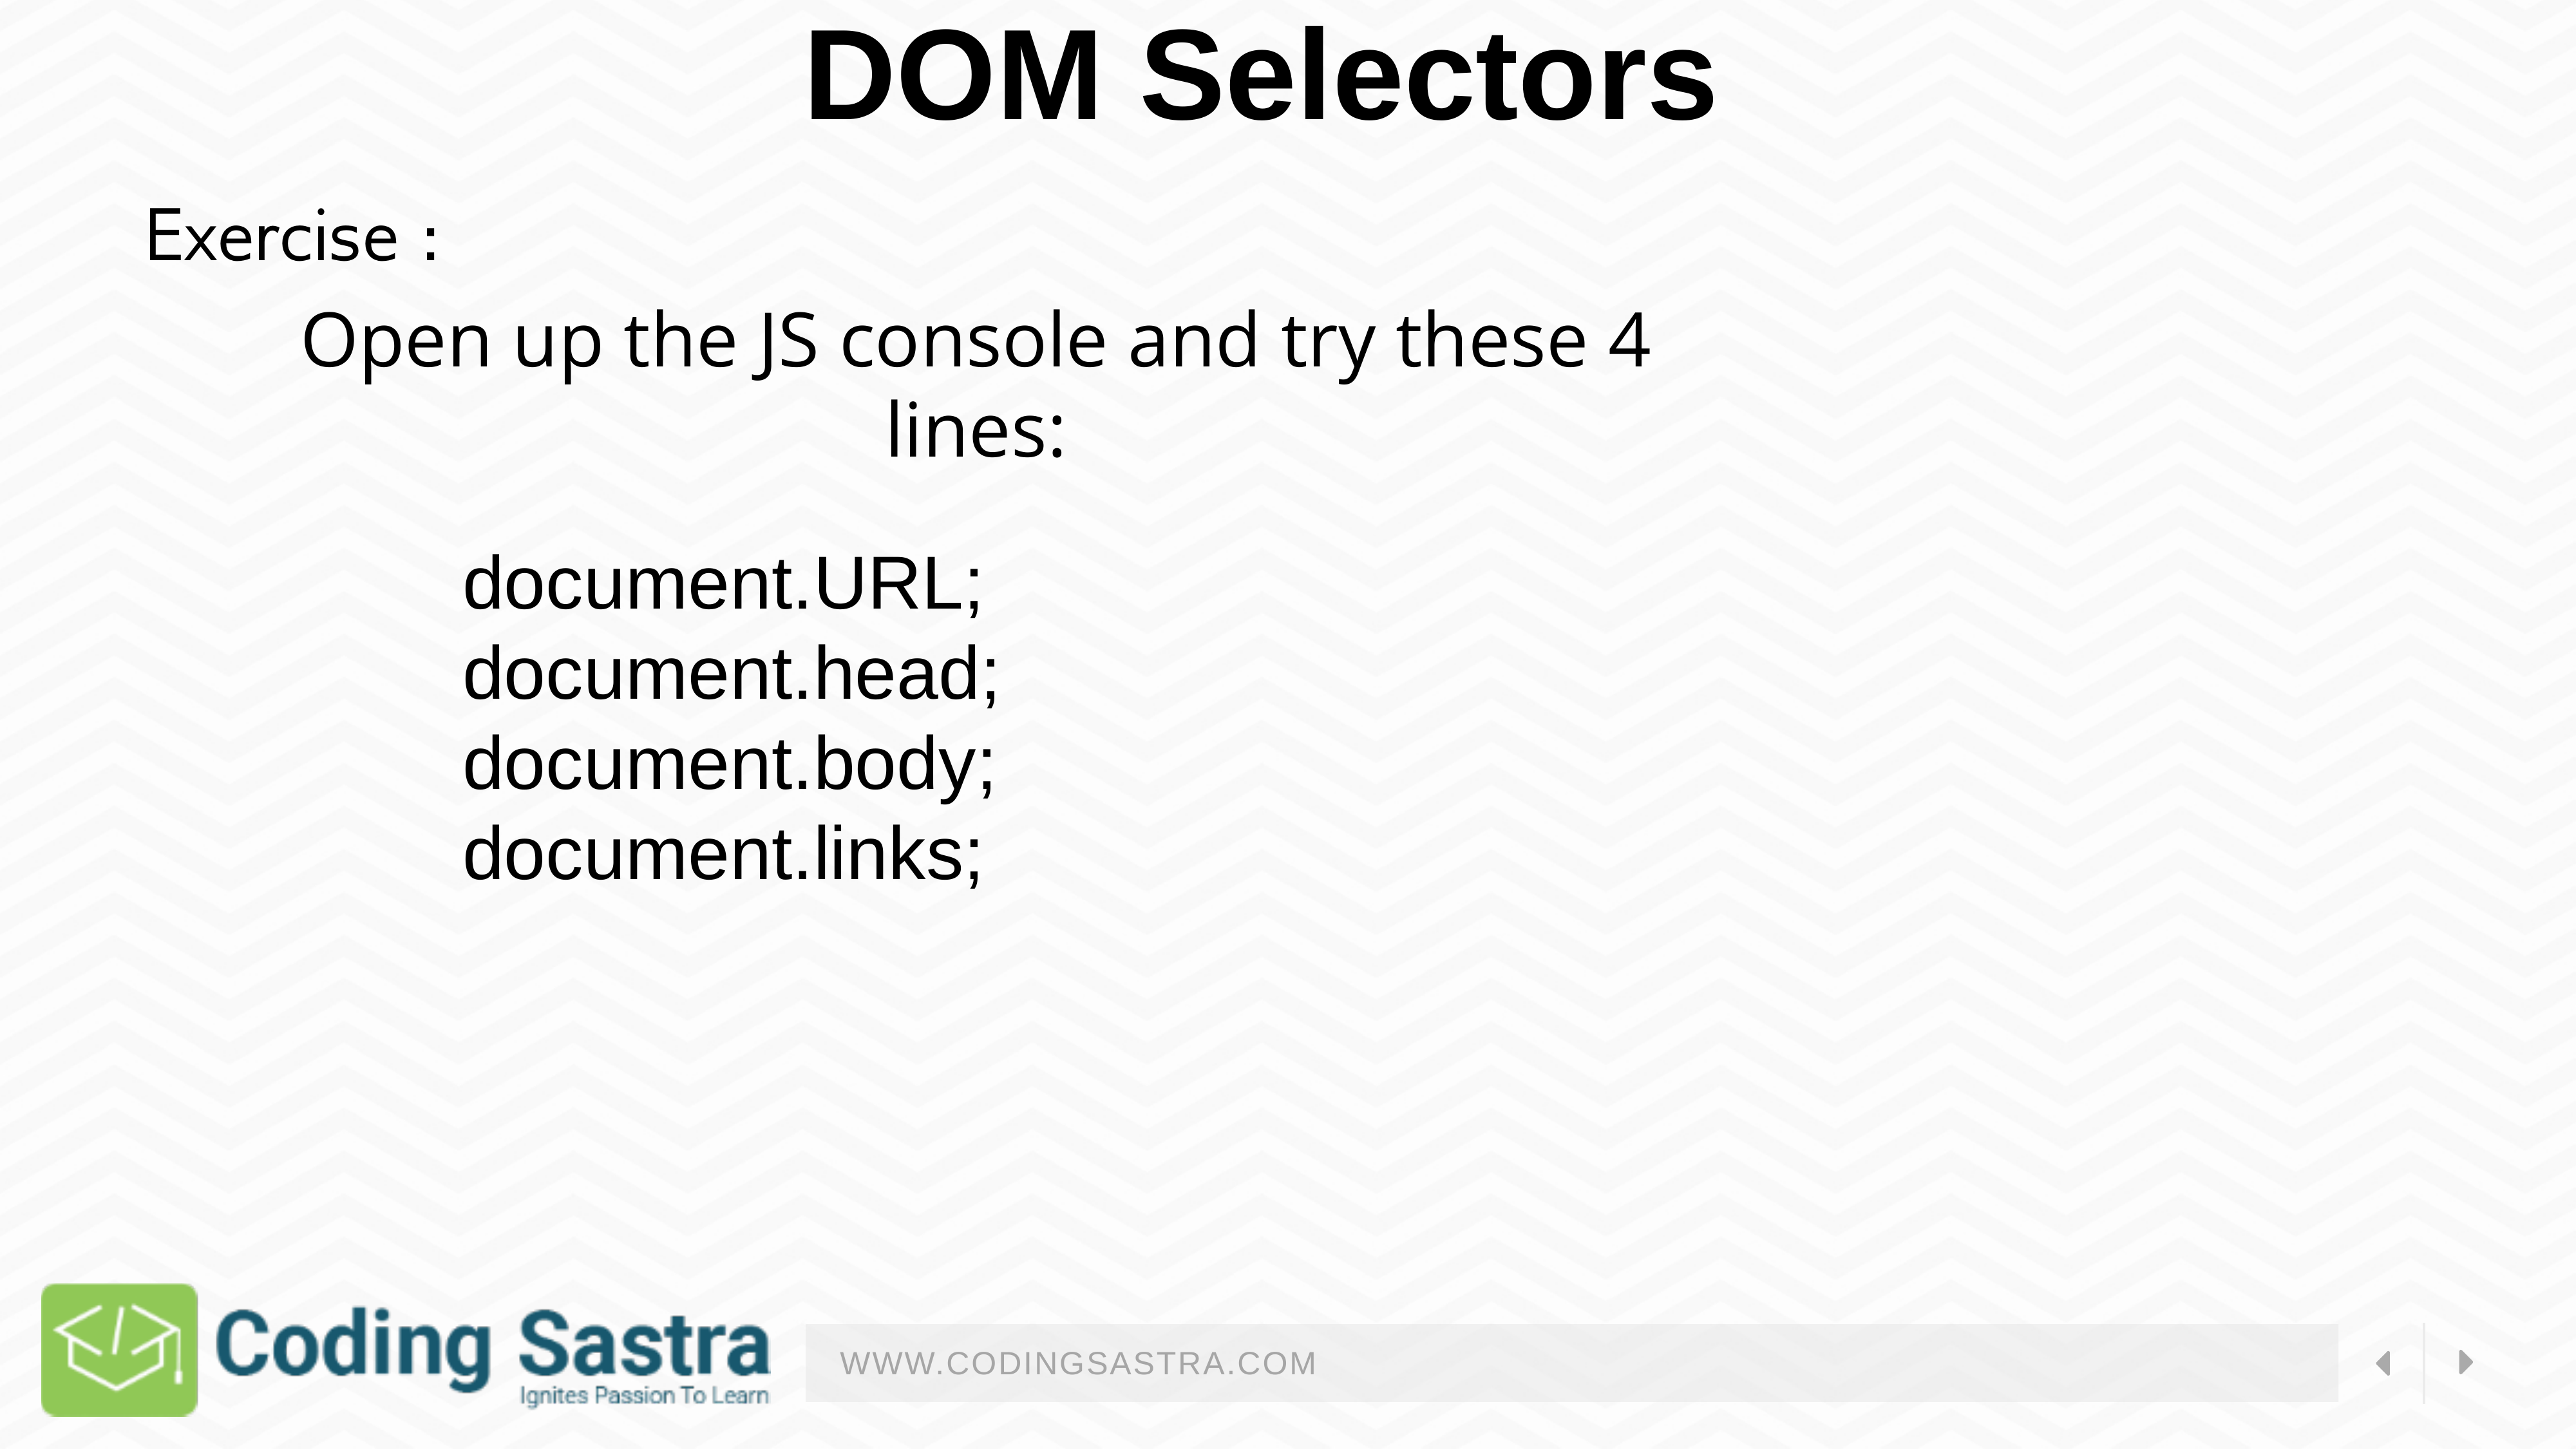

DOM Selectors
Exercise :
Open up the JS console and try these 4 lines:
document.URL;
document.head;
document.body;
document.links;